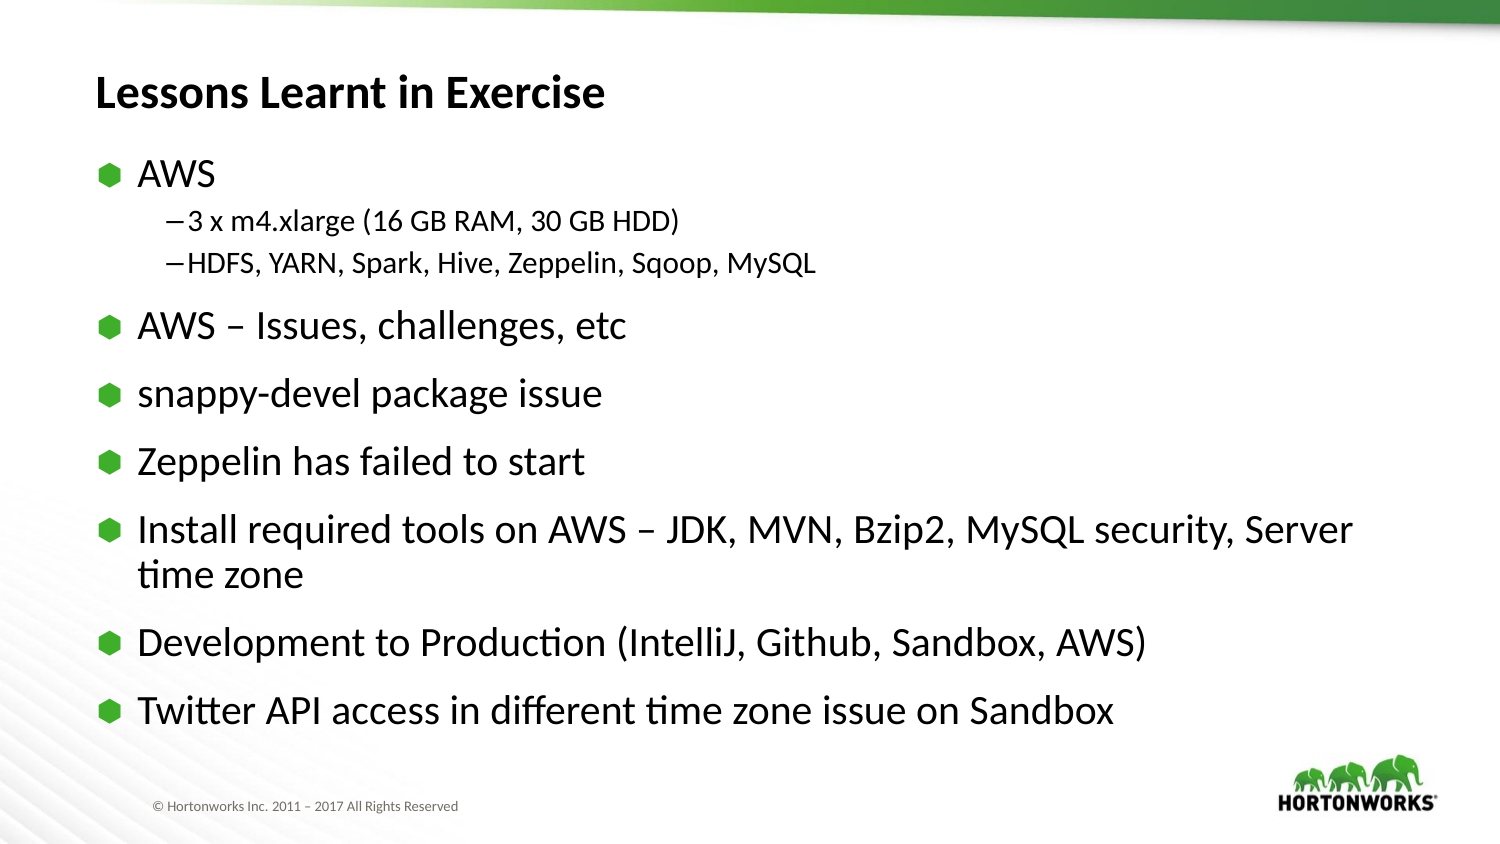

# Lessons Learnt in Exercise
AWS
3 x m4.xlarge (16 GB RAM, 30 GB HDD)
HDFS, YARN, Spark, Hive, Zeppelin, Sqoop, MySQL
AWS – Issues, challenges, etc
snappy-devel package issue
Zeppelin has failed to start
Install required tools on AWS – JDK, MVN, Bzip2, MySQL security, Server time zone
Development to Production (IntelliJ, Github, Sandbox, AWS)
Twitter API access in different time zone issue on Sandbox